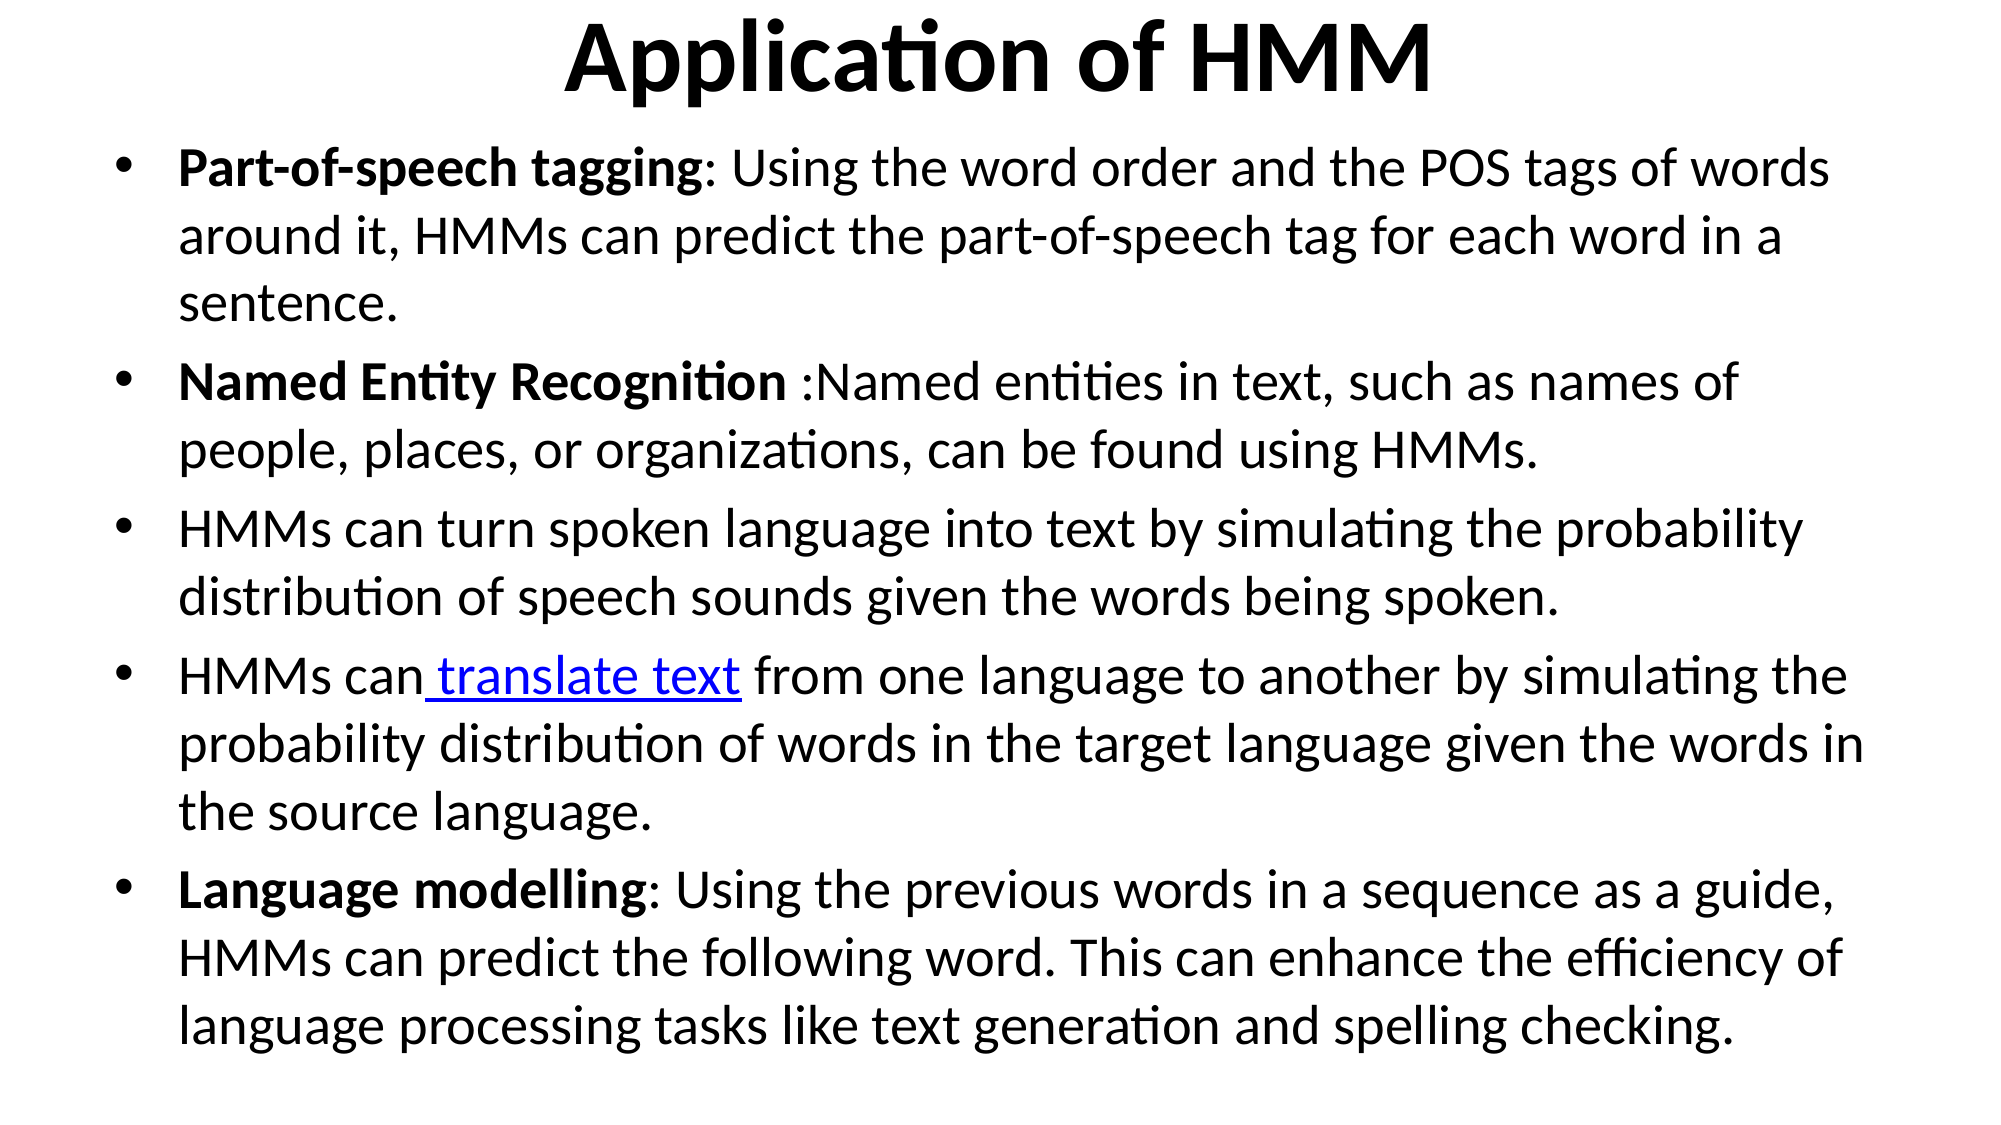

# Application of HMM
Part-of-speech tagging: Using the word order and the POS tags of words around it, HMMs can predict the part-of-speech tag for each word in a sentence.
Named Entity Recognition :Named entities in text, such as names of people, places, or organizations, can be found using HMMs.
HMMs can turn spoken language into text by simulating the probability distribution of speech sounds given the words being spoken.
HMMs can translate text from one language to another by simulating the probability distribution of words in the target language given the words in the source language.
Language modelling: Using the previous words in a sequence as a guide, HMMs can predict the following word. This can enhance the efficiency of language processing tasks like text generation and spelling checking.